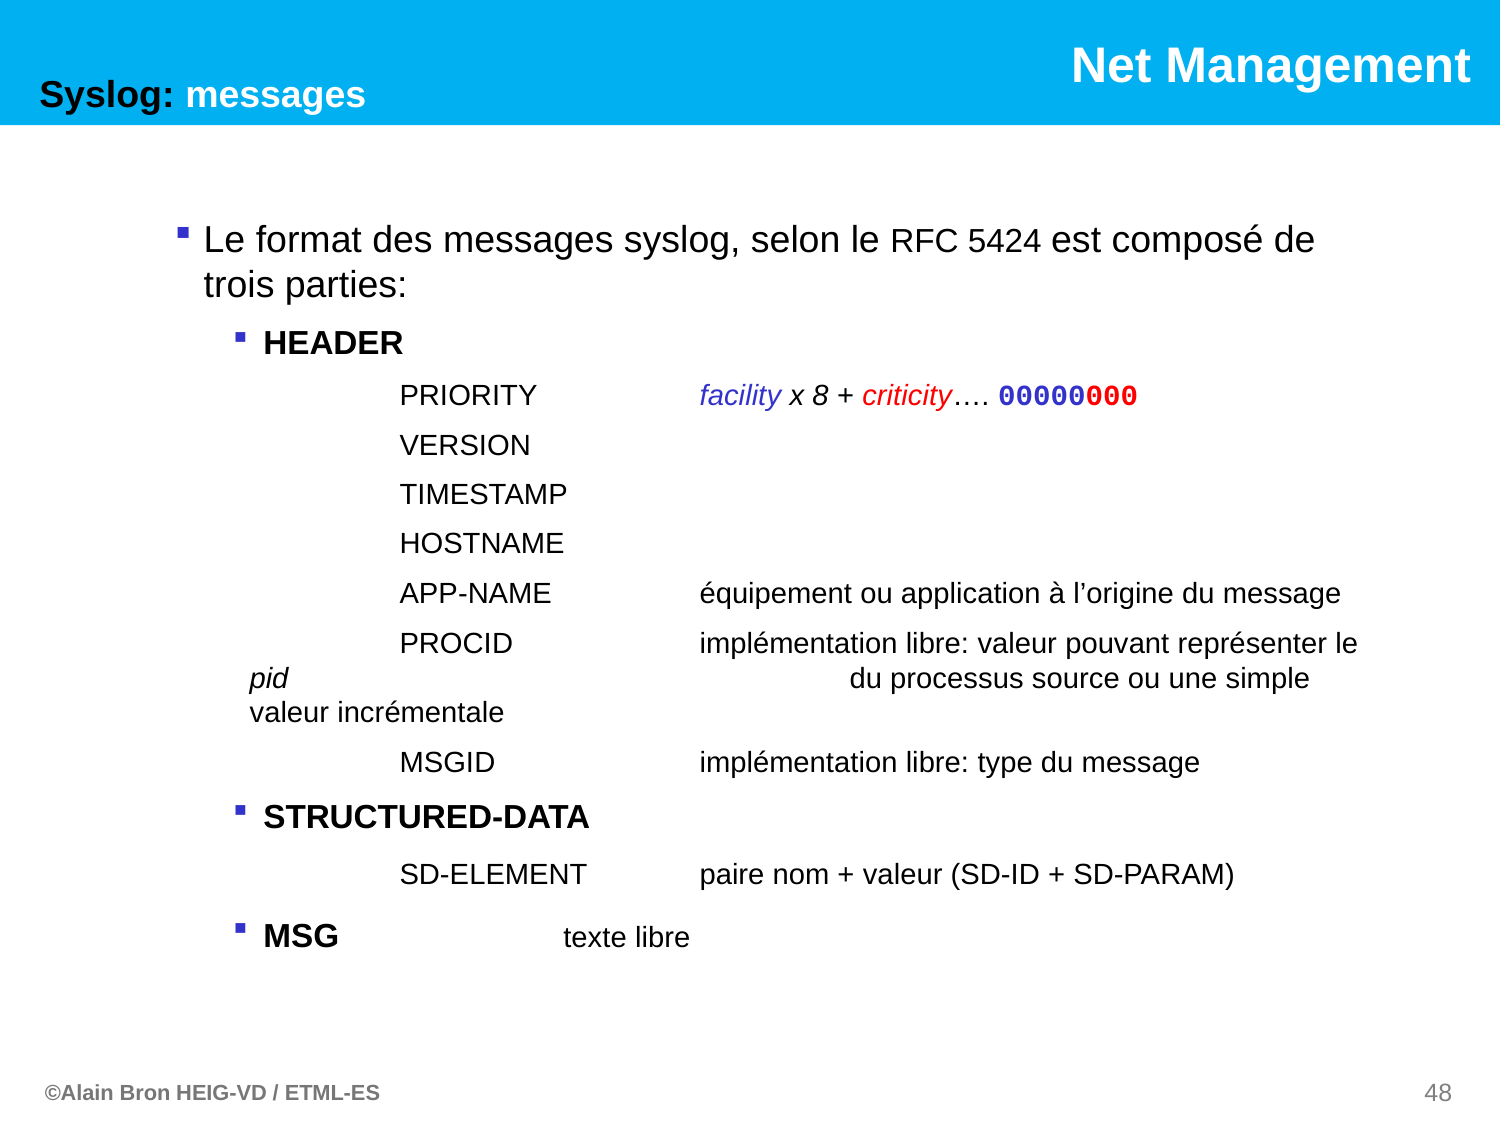

Syslog: messages
Le format des messages syslog, selon le RFC 5424 est composé de trois parties:
HEADER
	PRIORITY 		facility x 8 + criticity…. 00000000
	VERSION
	TIMESTAMP
	HOSTNAME
	APP-NAME	équipement ou application à l’origine du message
	PROCID		implémentation libre: valeur pouvant représenter le pid 				du processus source ou une simple valeur incrémentale
	MSGID		implémentation libre: type du message
STRUCTURED-DATA
	SD-ELEMENT	paire nom + valeur (SD-ID + SD-PARAM)
MSG		texte libre